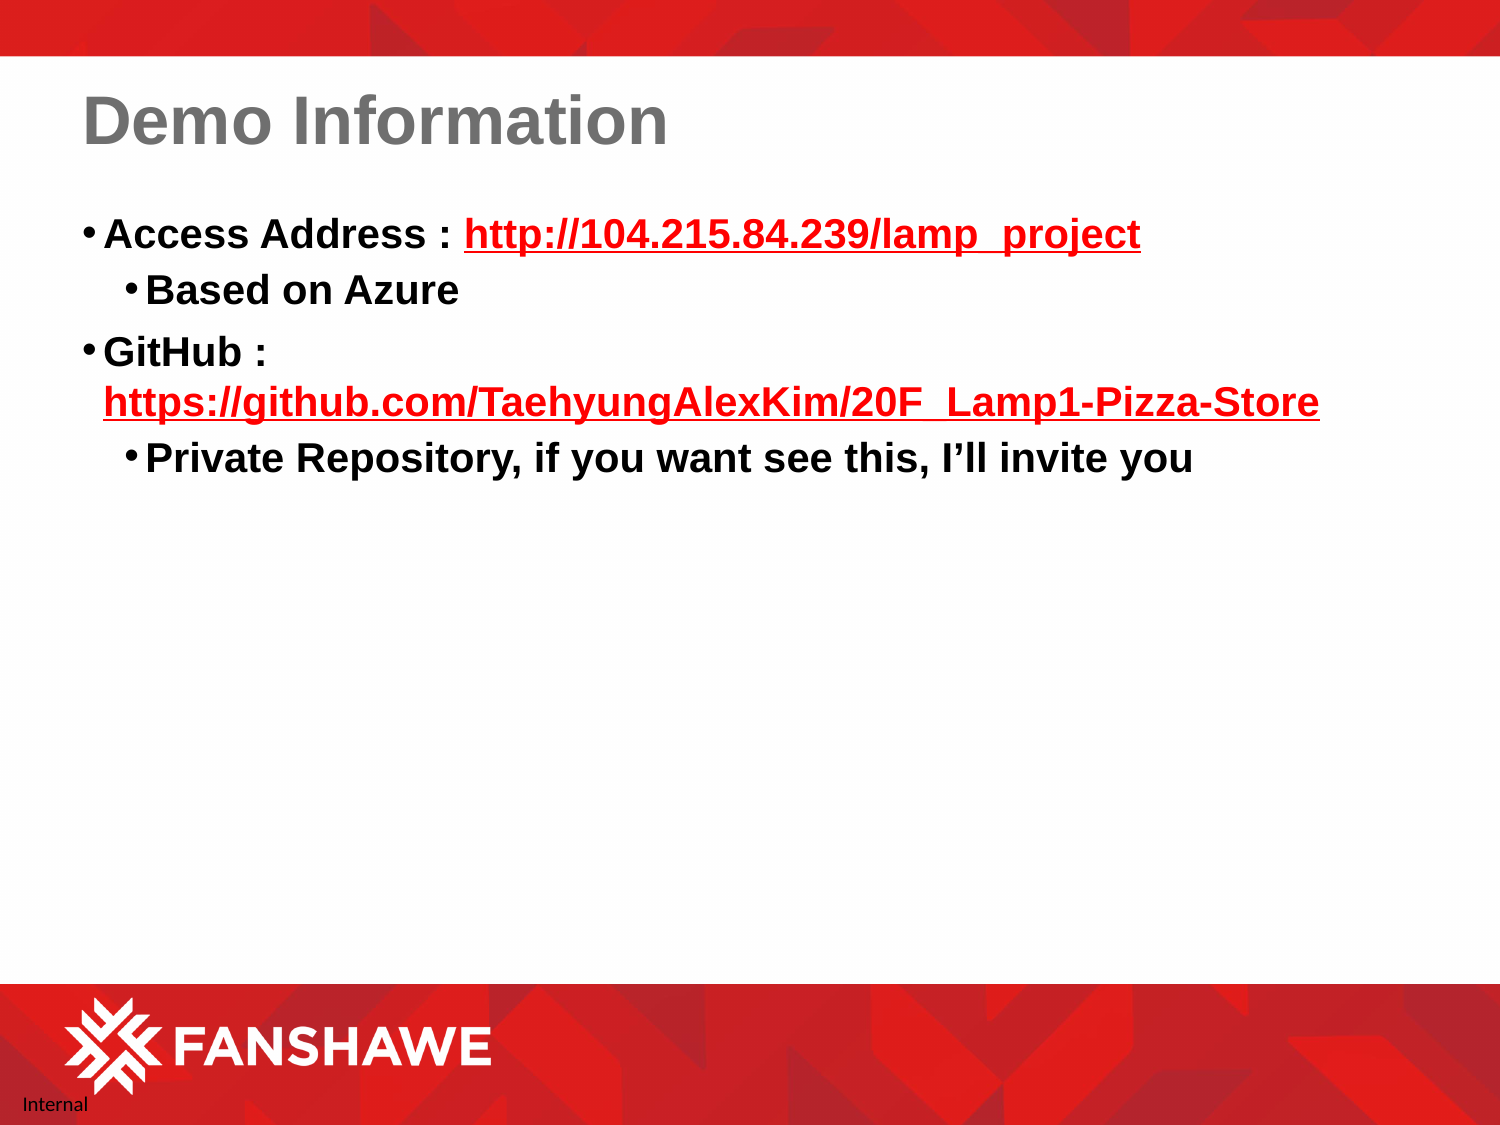

# Demo Information
Access Address : http://104.215.84.239/lamp_project
Based on Azure
GitHub : https://github.com/TaehyungAlexKim/20F_Lamp1-Pizza-Store
Private Repository, if you want see this, I’ll invite you